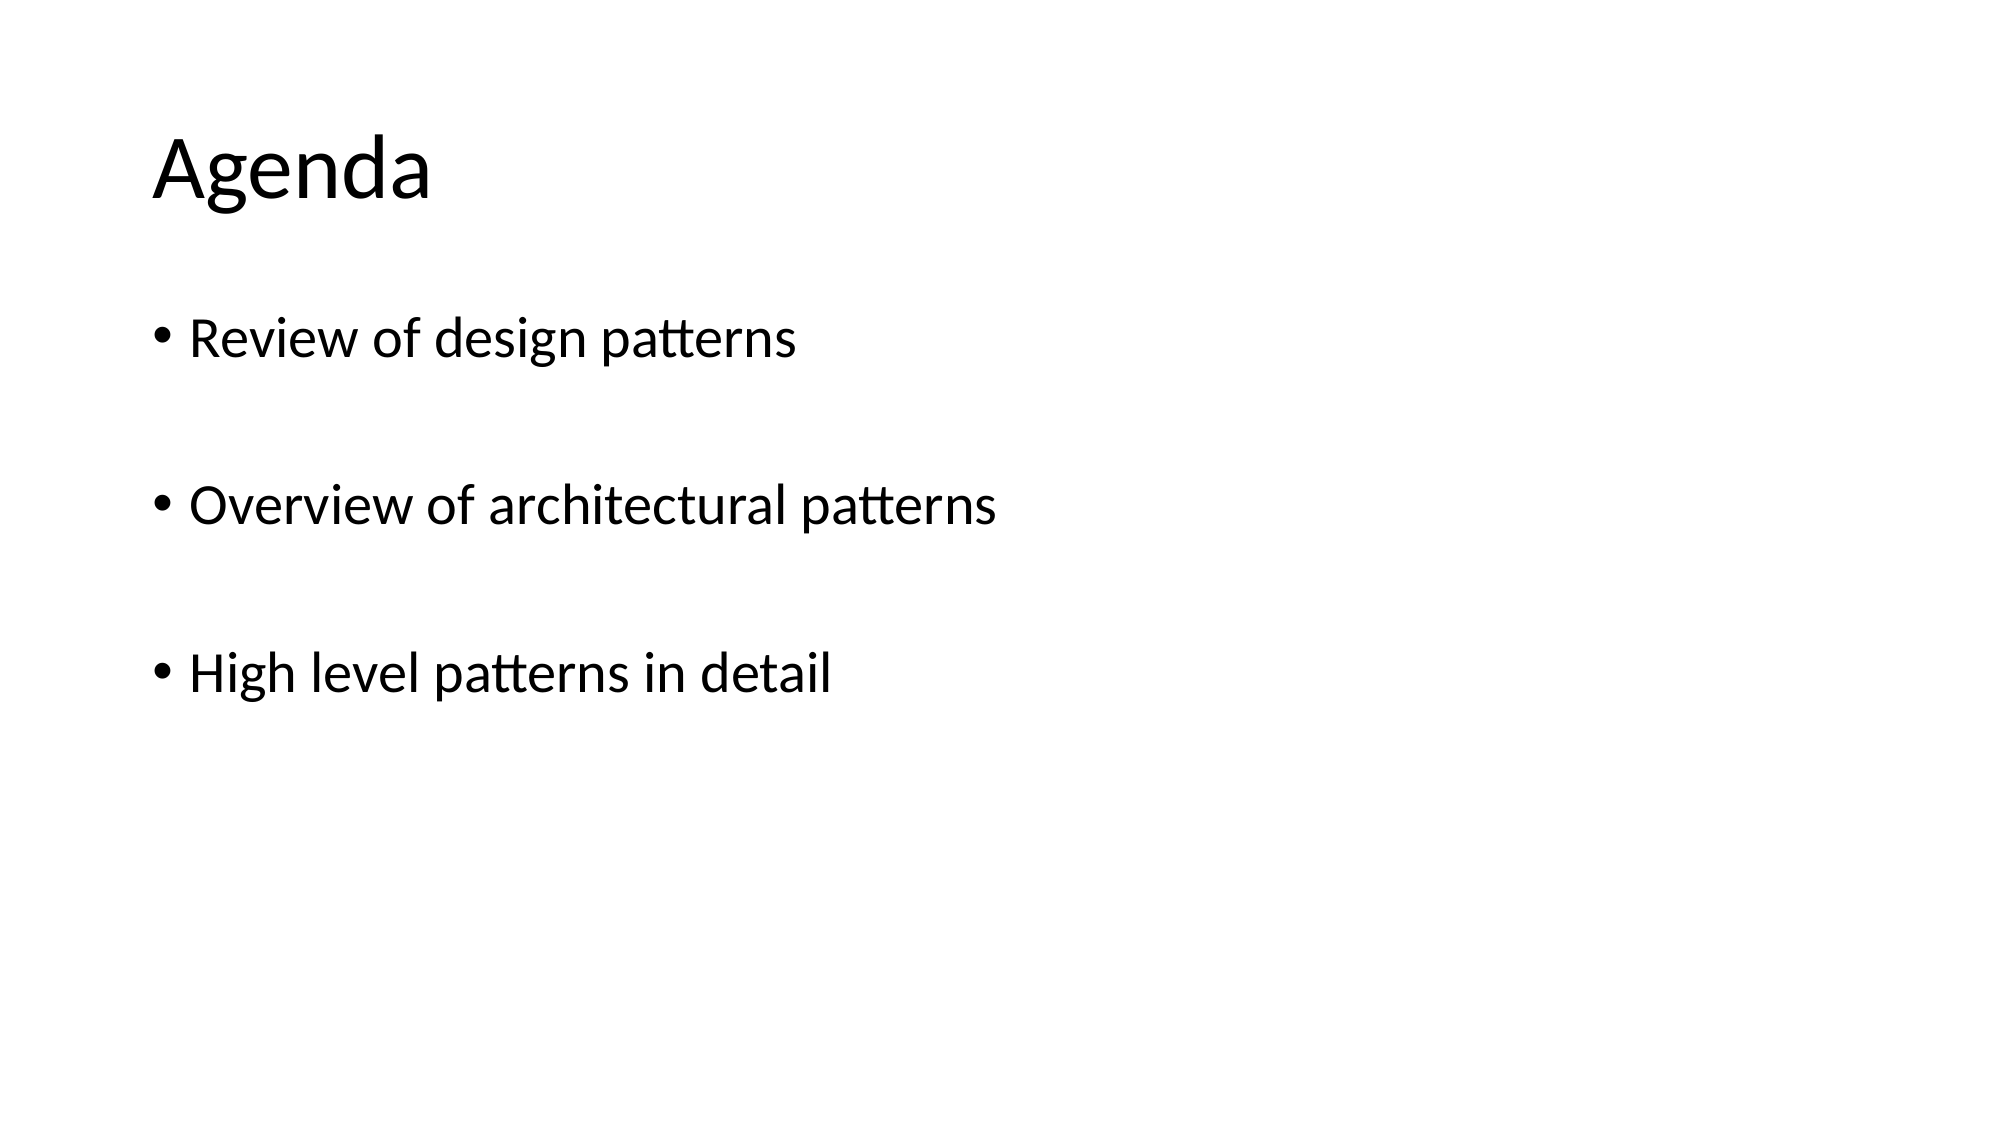

# Agenda
Review of design patterns

Overview of architectural patterns

High level patterns in detail